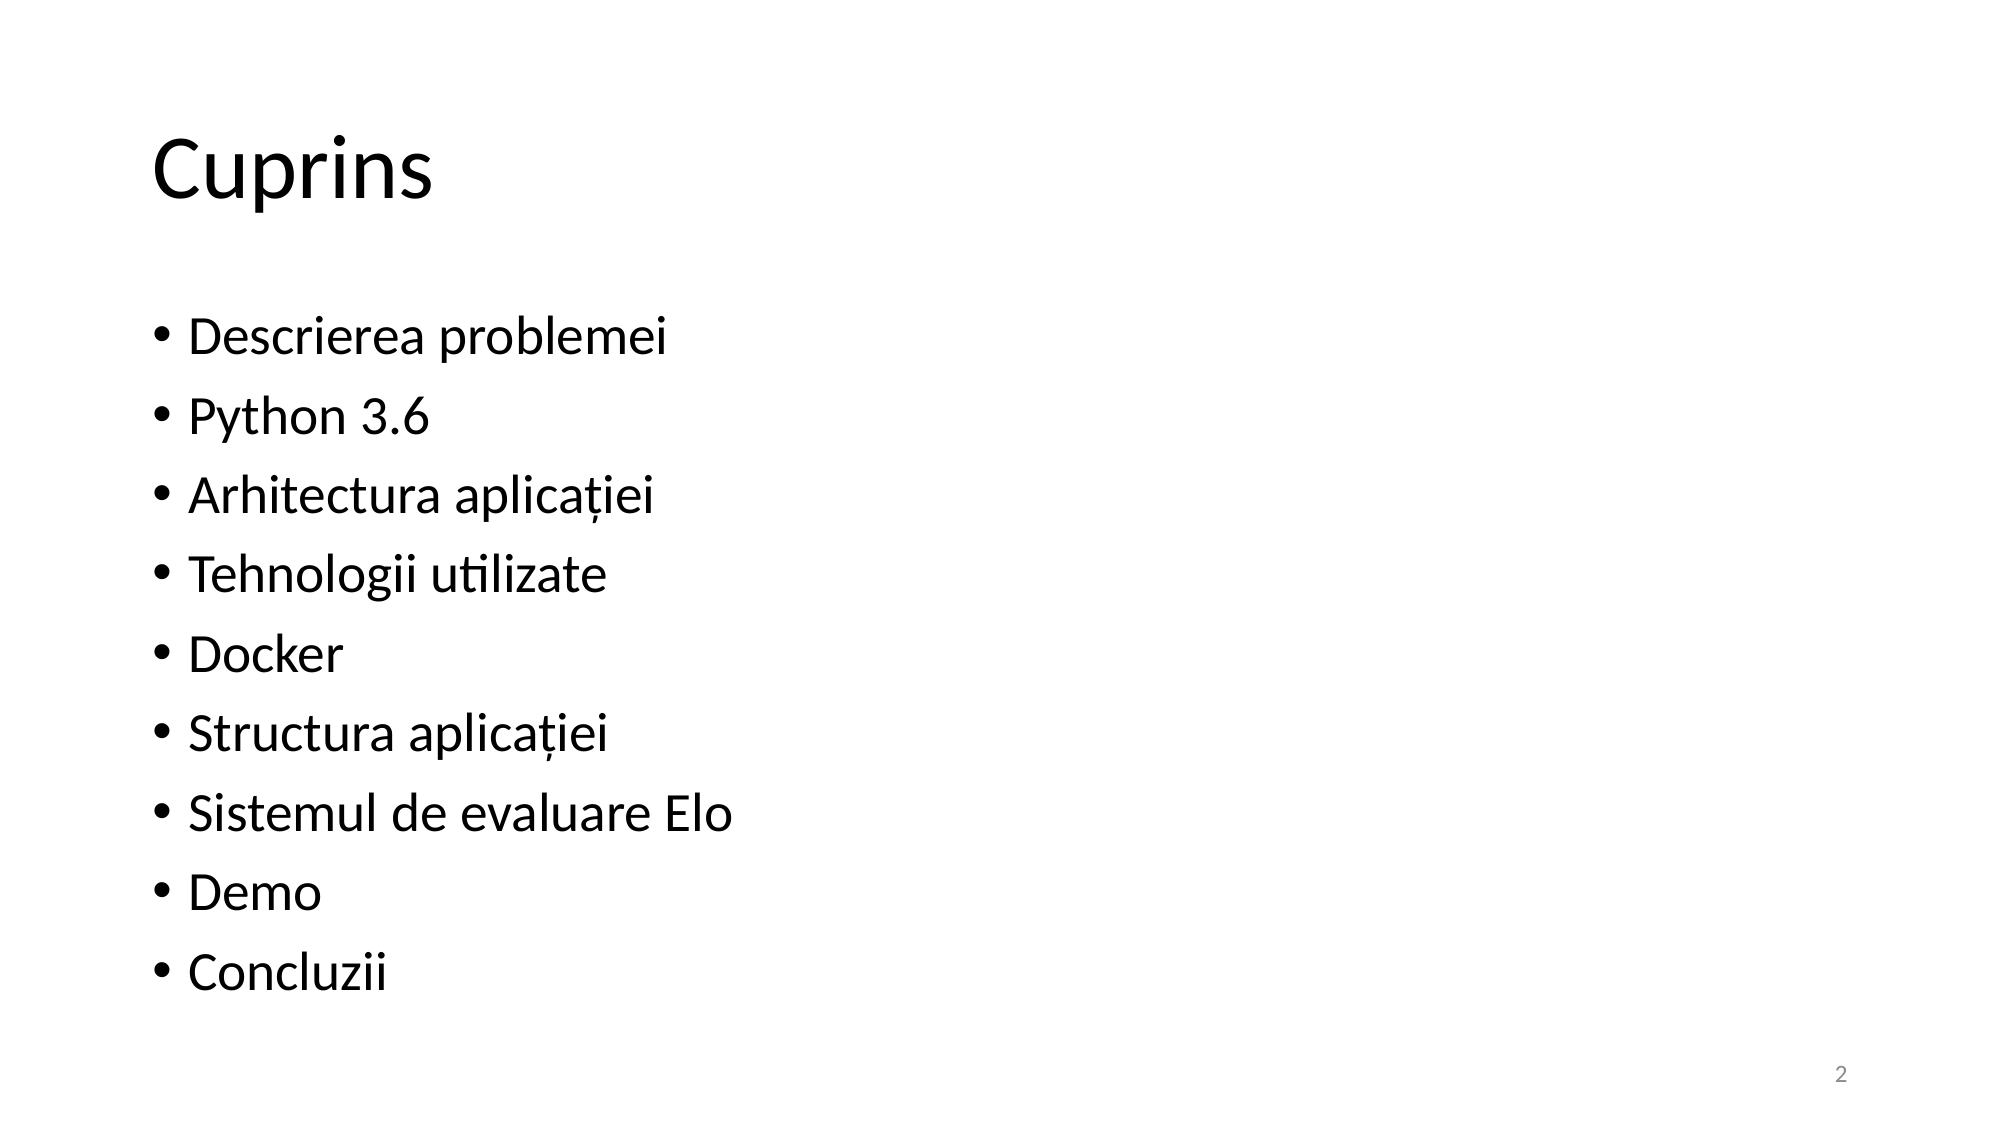

# Cuprins
Descrierea problemei
Python 3.6
Arhitectura aplicației
Tehnologii utilizate
Docker
Structura aplicației
Sistemul de evaluare Elo
Demo
Concluzii
2